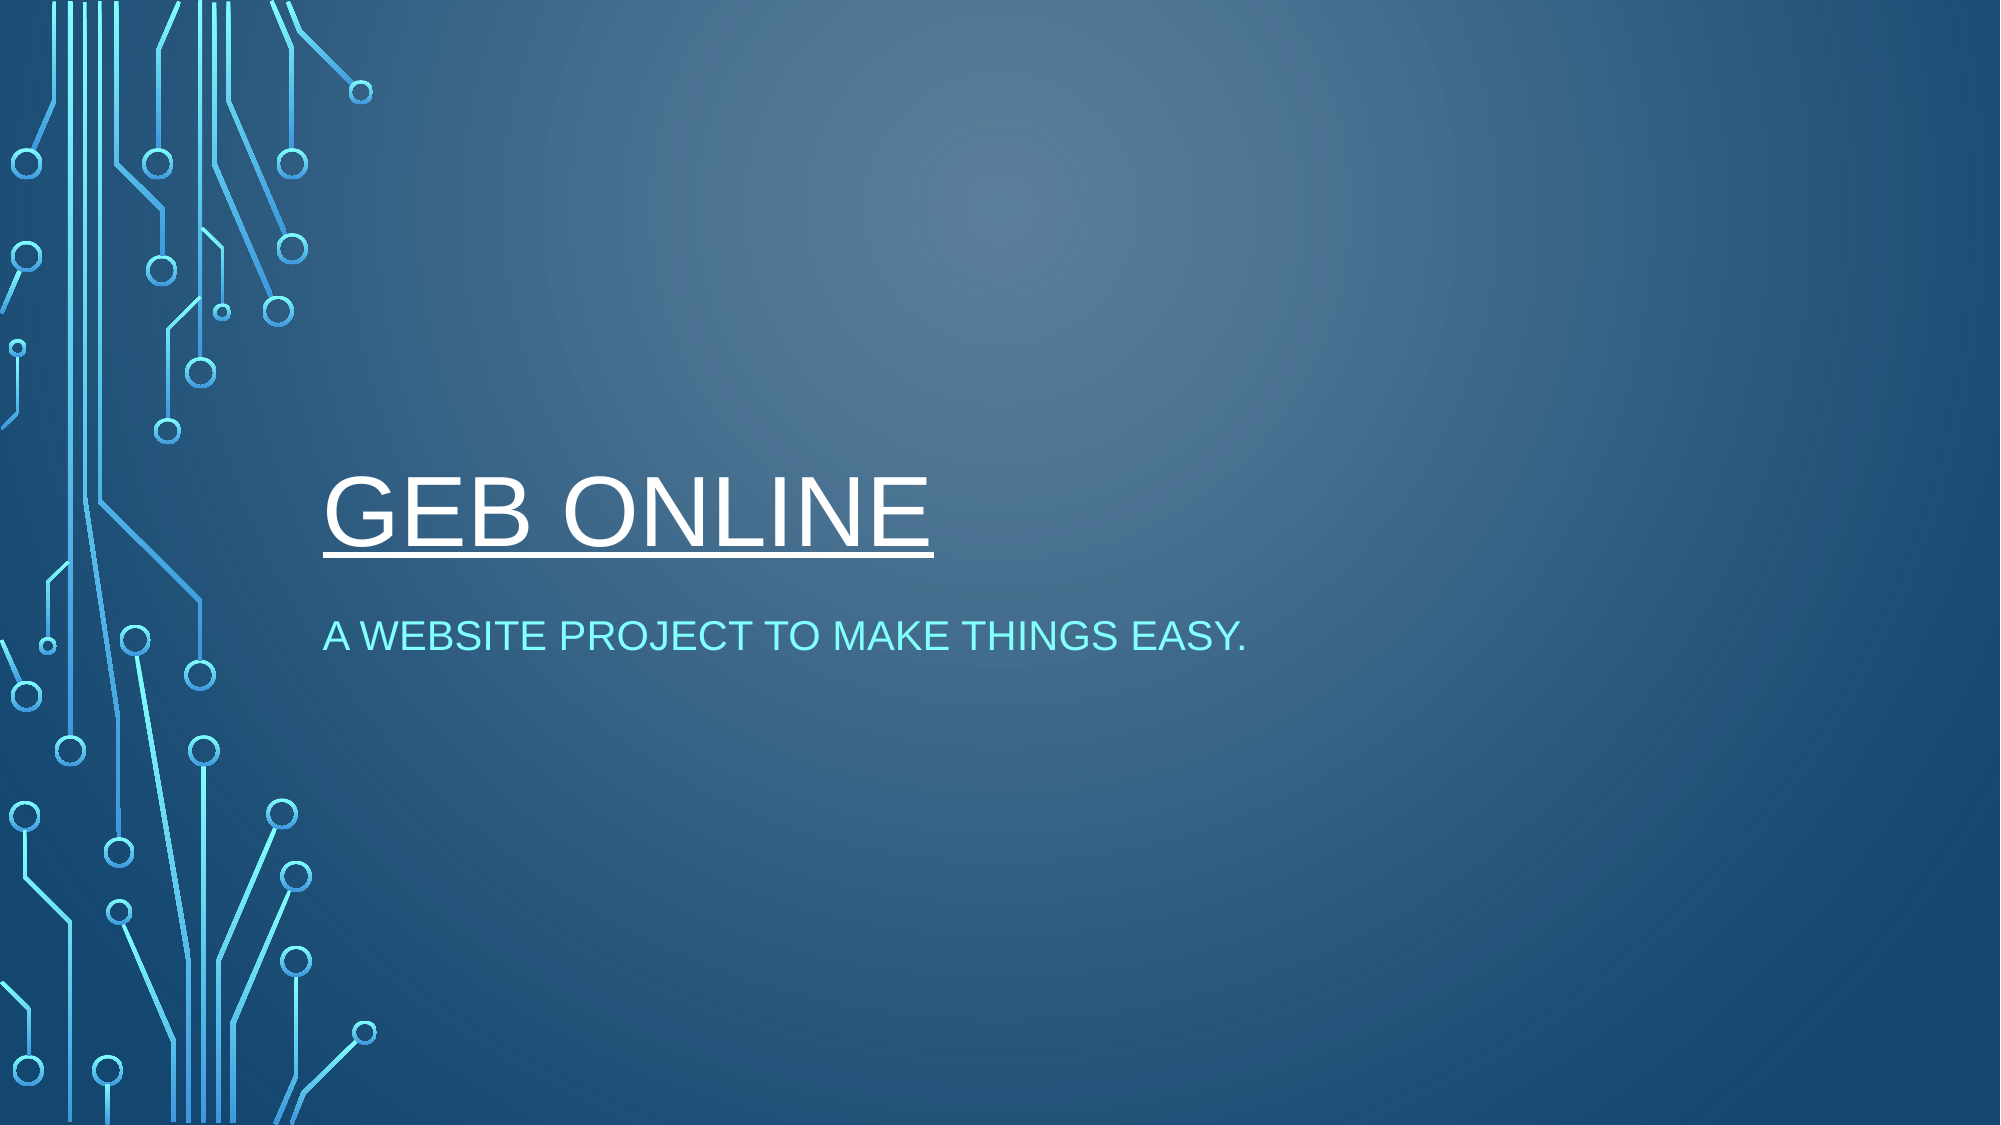

# GEB ONLINE
A Website Project To Make Things Easy.